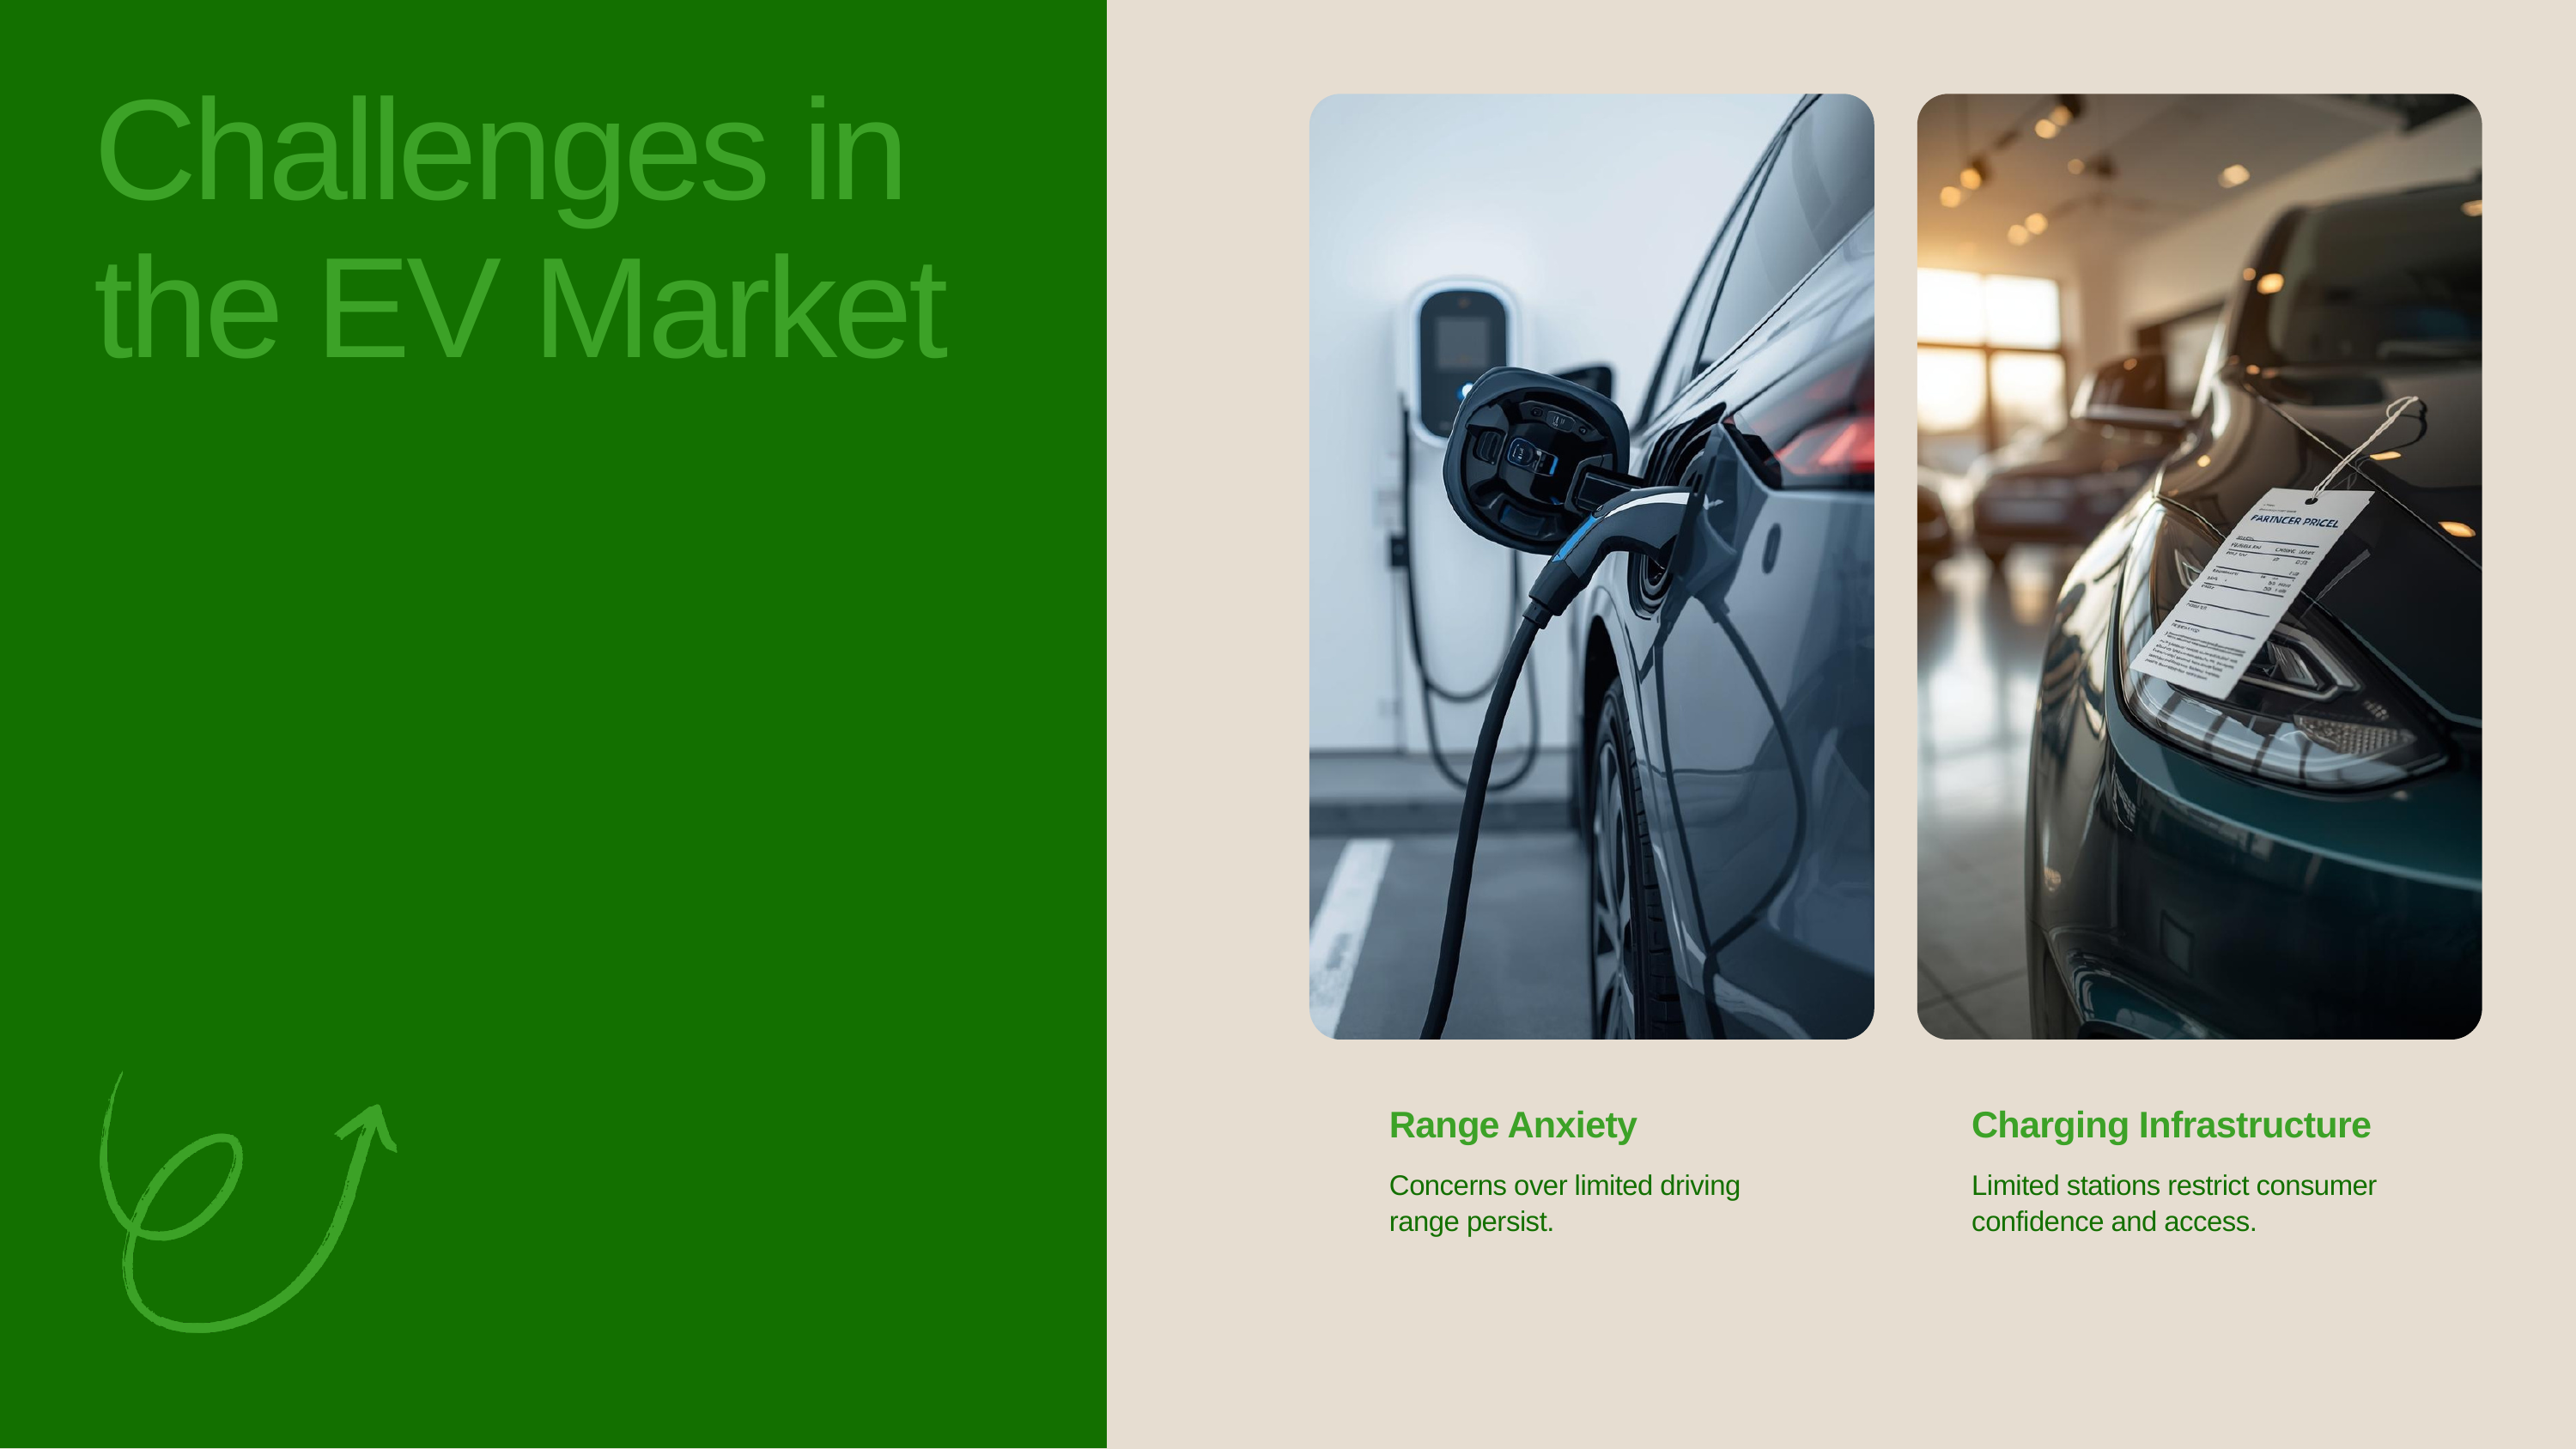

Challenges in the EV Market

Range Anxiety
Concerns over limited driving range persist.
Charging Infrastructure
Limited stations restrict consumer confidence and access.